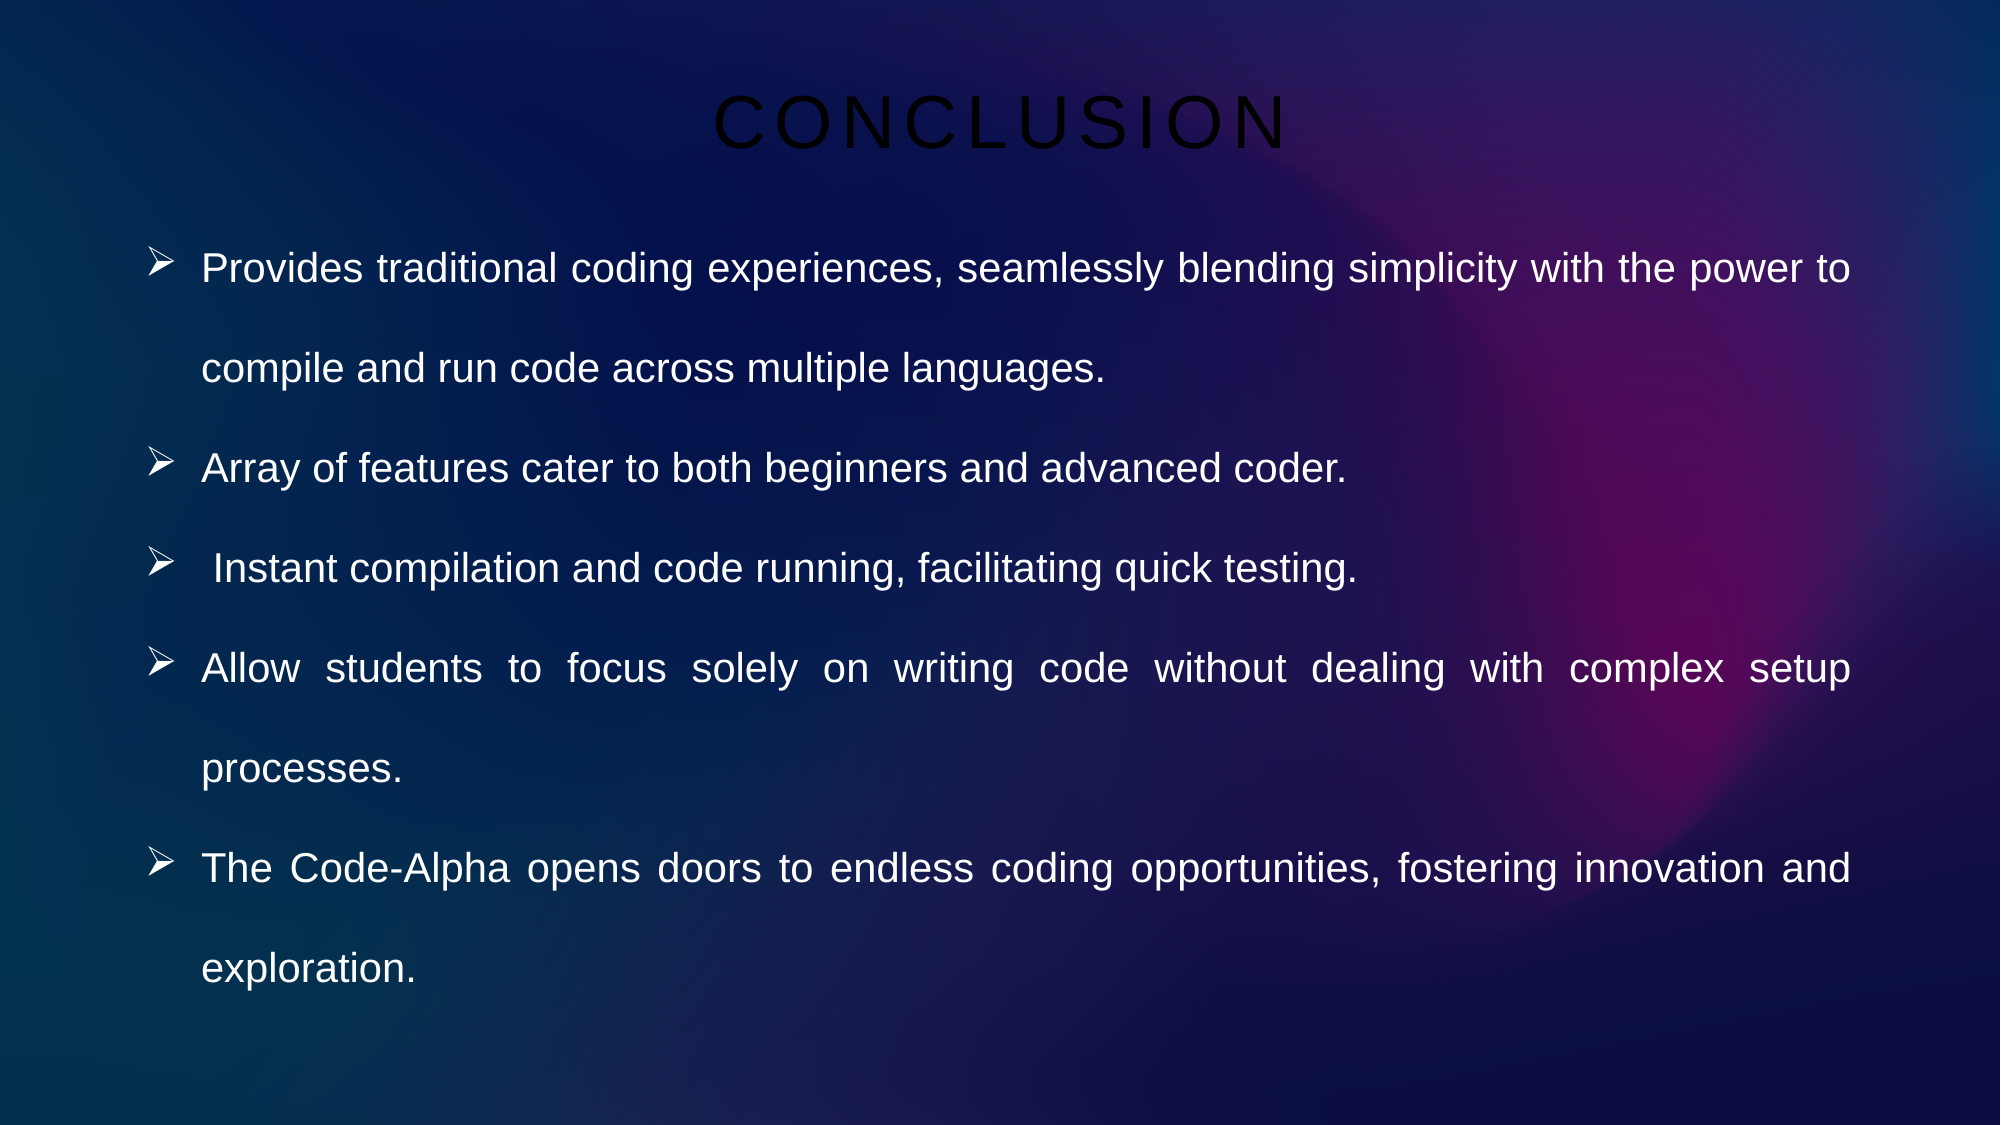

# conclusion
Provides traditional coding experiences, seamlessly blending simplicity with the power to compile and run code across multiple languages.
Array of features cater to both beginners and advanced coder.
 Instant compilation and code running, facilitating quick testing.
Allow students to focus solely on writing code without dealing with complex setup processes.
The Code-Alpha opens doors to endless coding opportunities, fostering innovation and exploration.